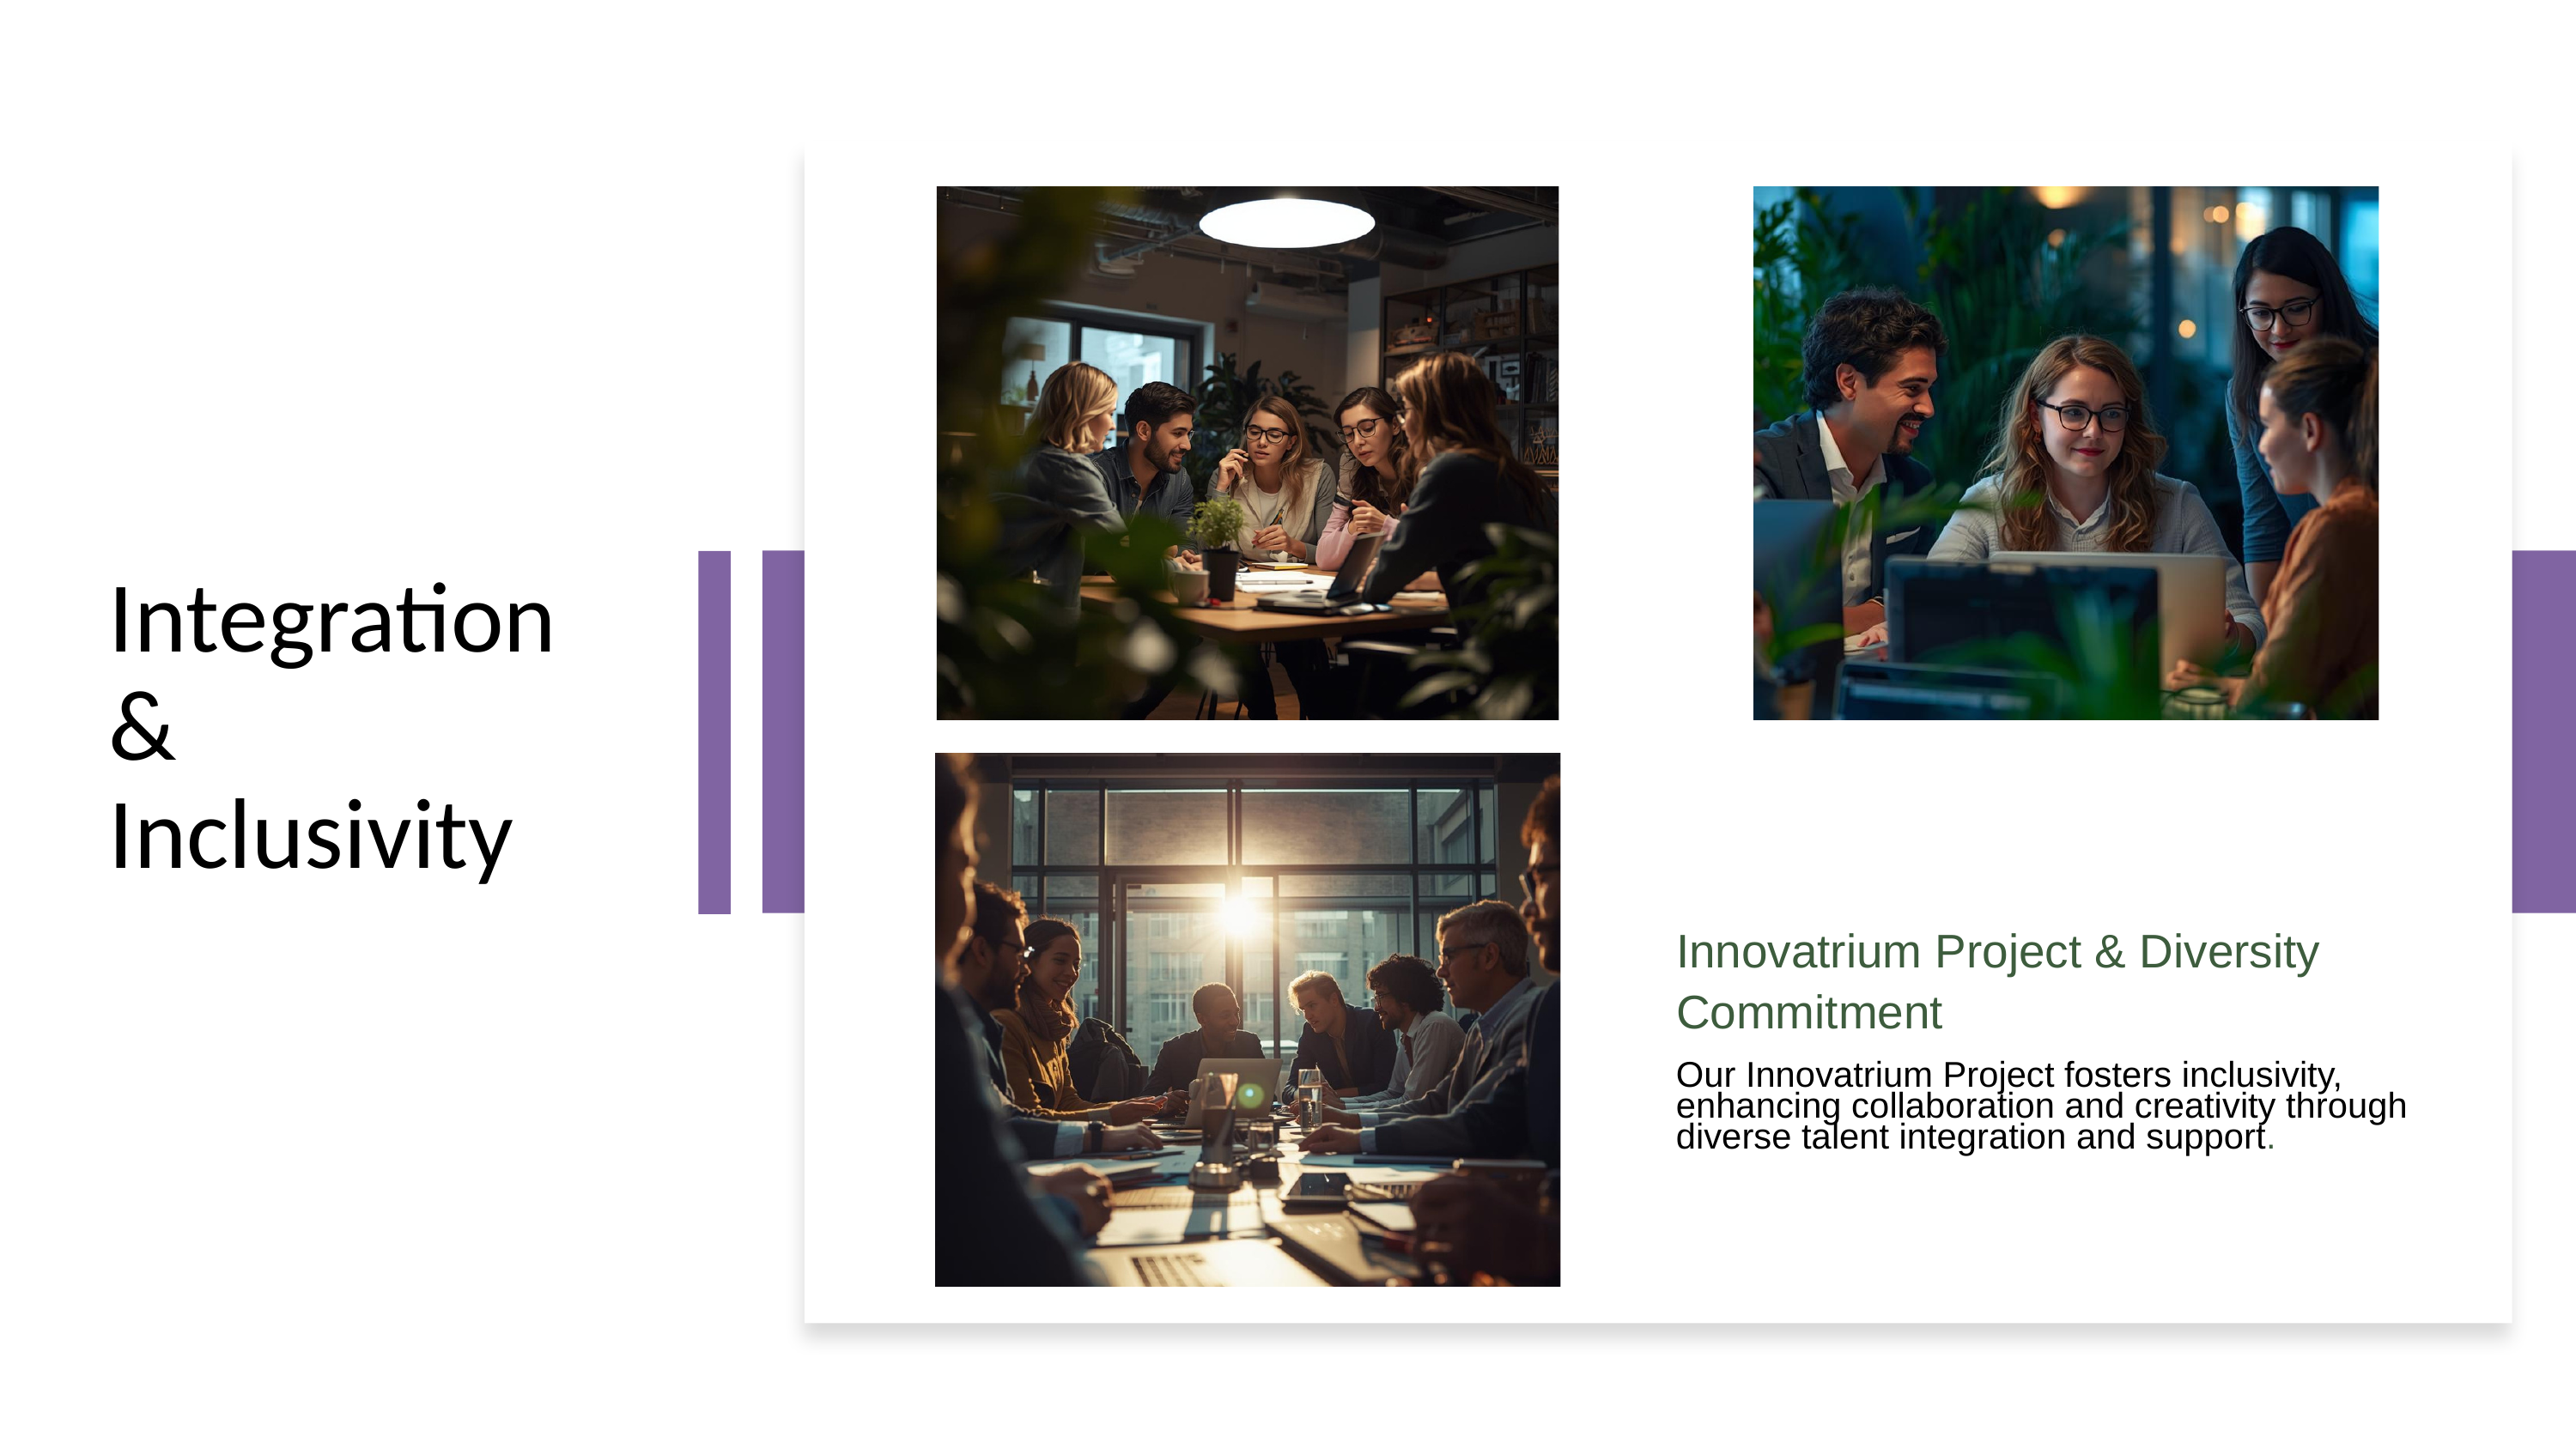

Integration & Inclusivity

Innovatrium Project & Diversity Commitment
Our Innovatrium Project fosters inclusivity, enhancing collaboration and creativity through diverse talent integration and support.